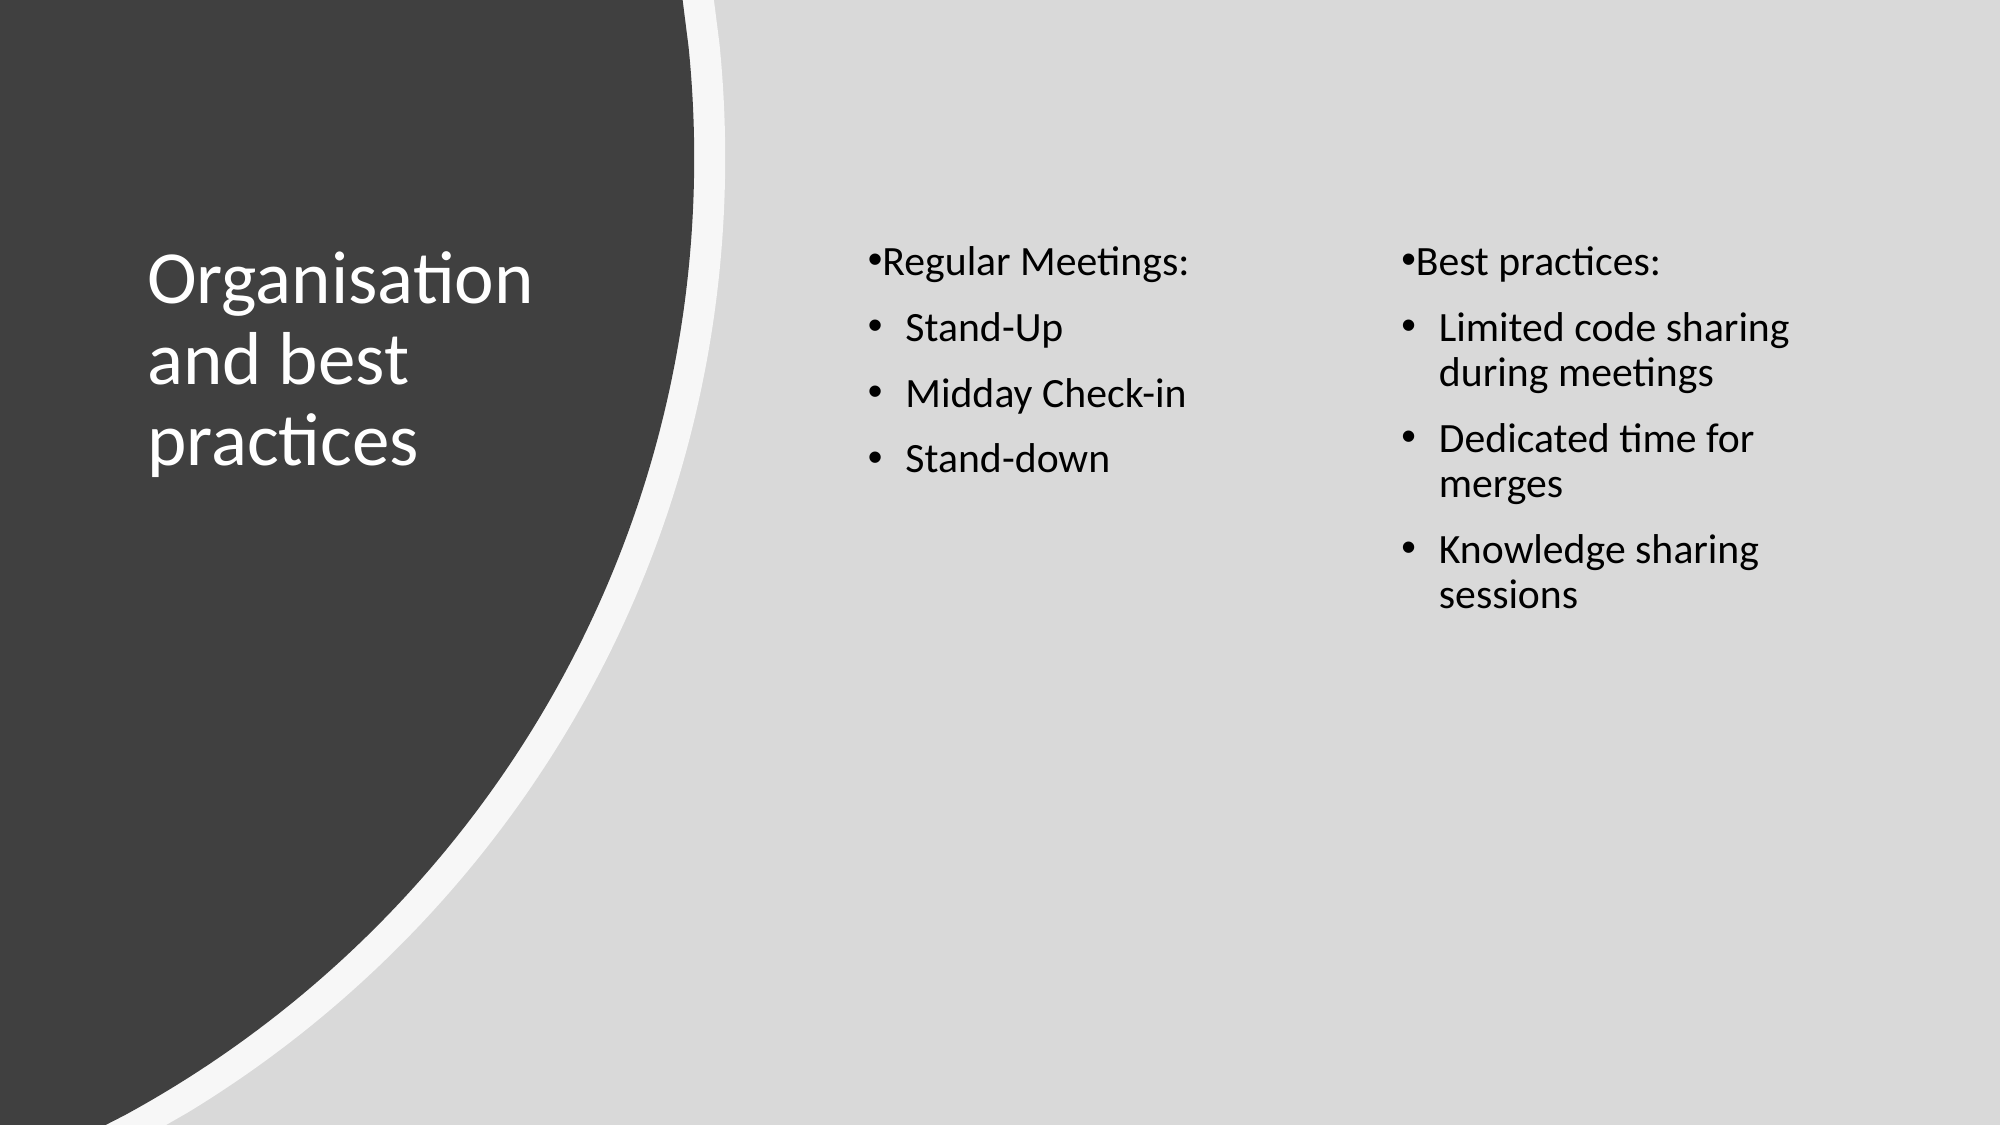

# Organisation and best practices
Regular Meetings:
Stand-Up
Midday Check-in
Stand-down

Best practices:
Limited code sharing during meetings
Dedicated time for merges
Knowledge sharing sessions